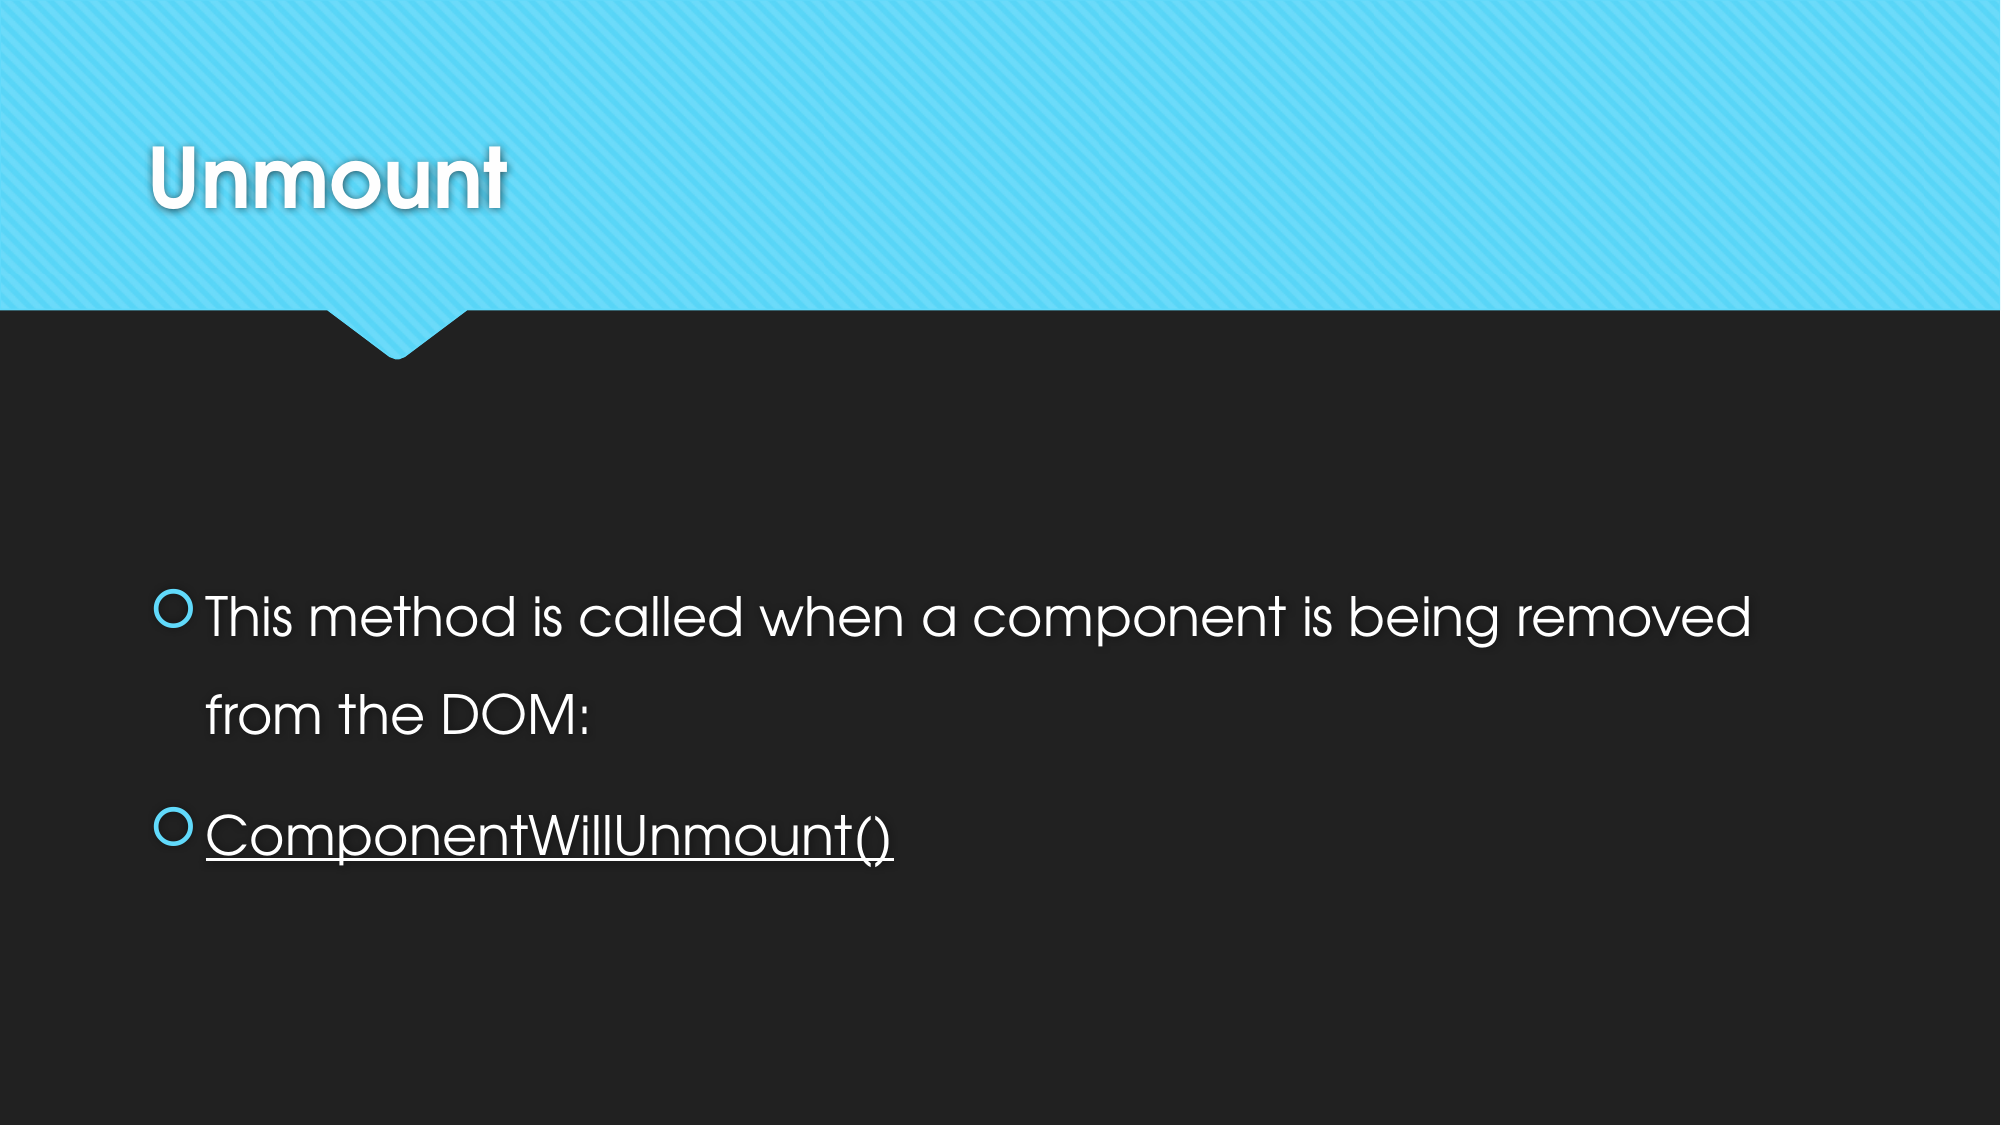

# Unmount
This method is called when a component is being removed from the DOM:
ComponentWillUnmount()